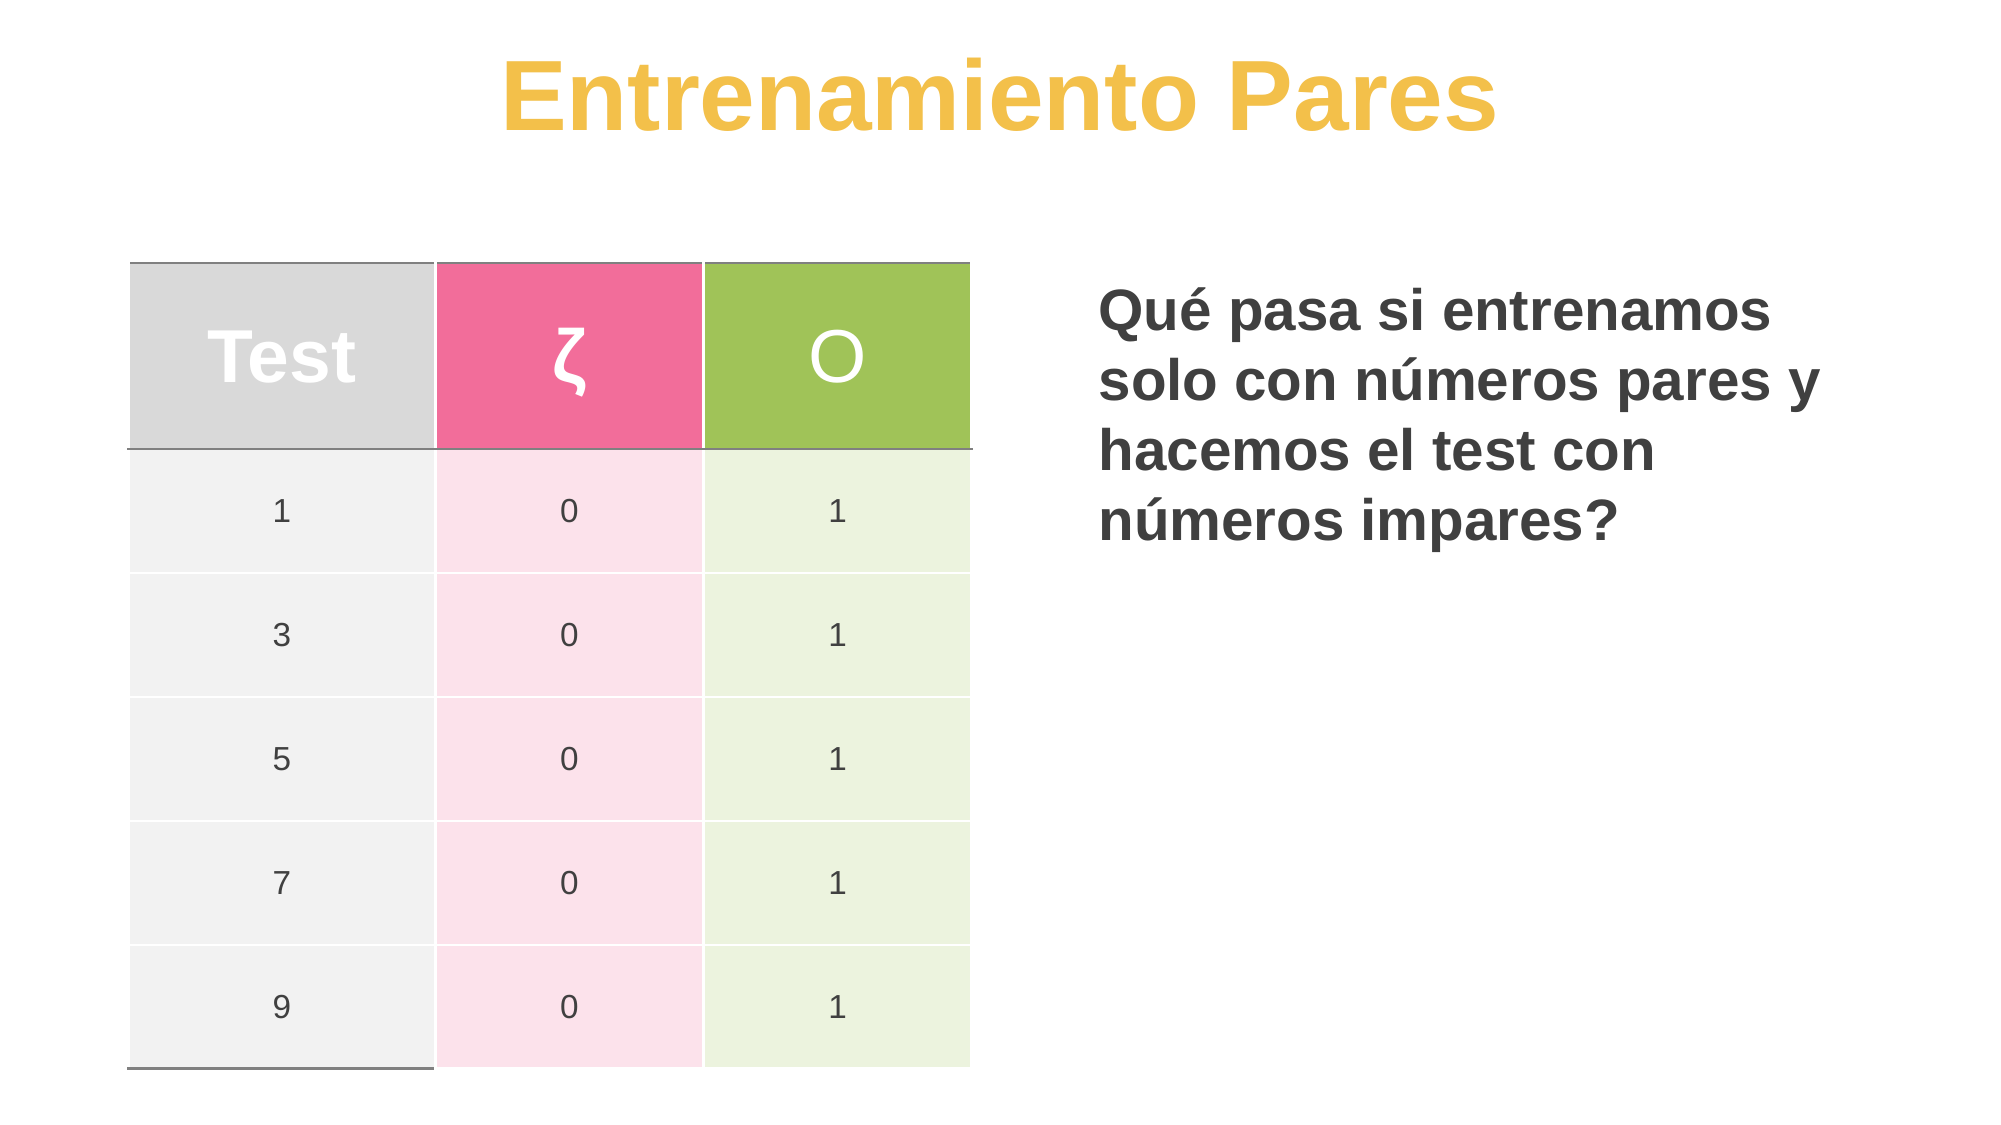

# Entrenamiento Pares
| Test | ζ | Ο |
| --- | --- | --- |
| 1 | 0 | 1 |
| 3 | 0 | 1 |
| 5 | 0 | 1 |
| 7 | 0 | 1 |
| 9 | 0 | 1 |
Qué pasa si entrenamos solo con números pares y hacemos el test con números impares?